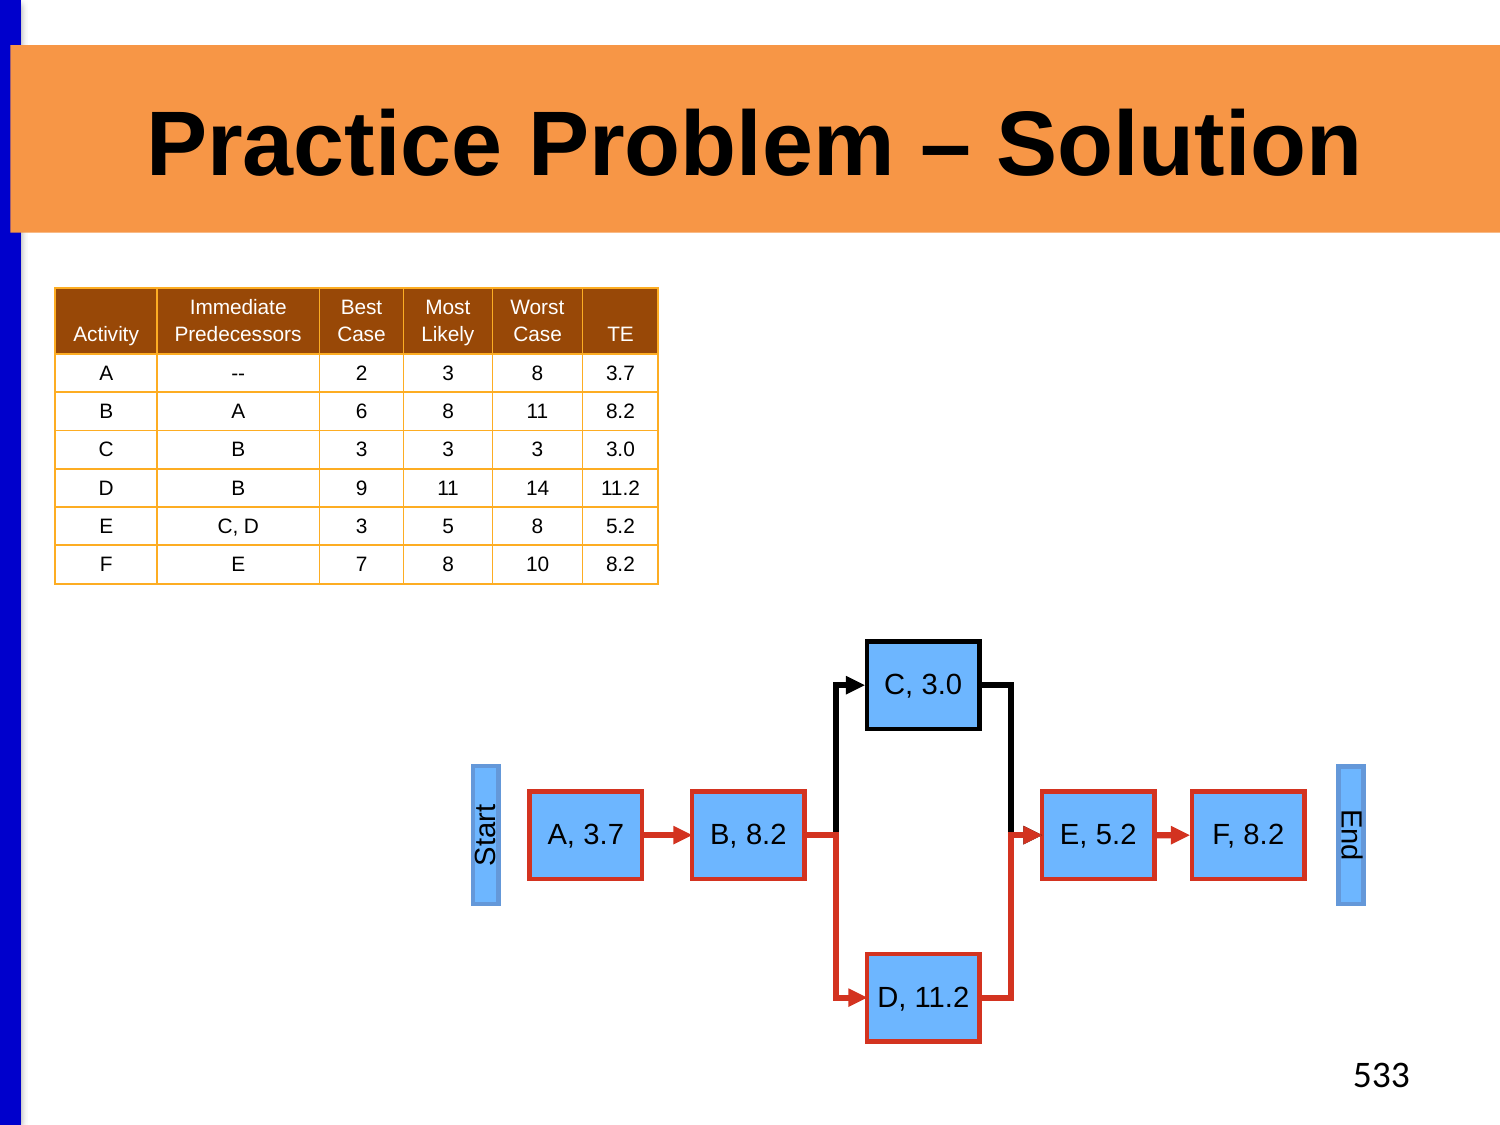

# Practice Problem – Solution
| Activity | Immediate Predecessors | Best Case | Most Likely | Worst Case | TE |
| --- | --- | --- | --- | --- | --- |
| A | -- | 2 | 3 | 8 | 3.7 |
| B | A | 6 | 8 | 11 | 8.2 |
| C | B | 3 | 3 | 3 | 3.0 |
| D | B | 9 | 11 | 14 | 11.2 |
| E | C, D | 3 | 5 | 8 | 5.2 |
| F | E | 7 | 8 | 10 | 8.2 |
C, 3.0
Start
End
F, 8.2
A, 3.7
B, 8.2
E, 5.2
D, 11.2
533